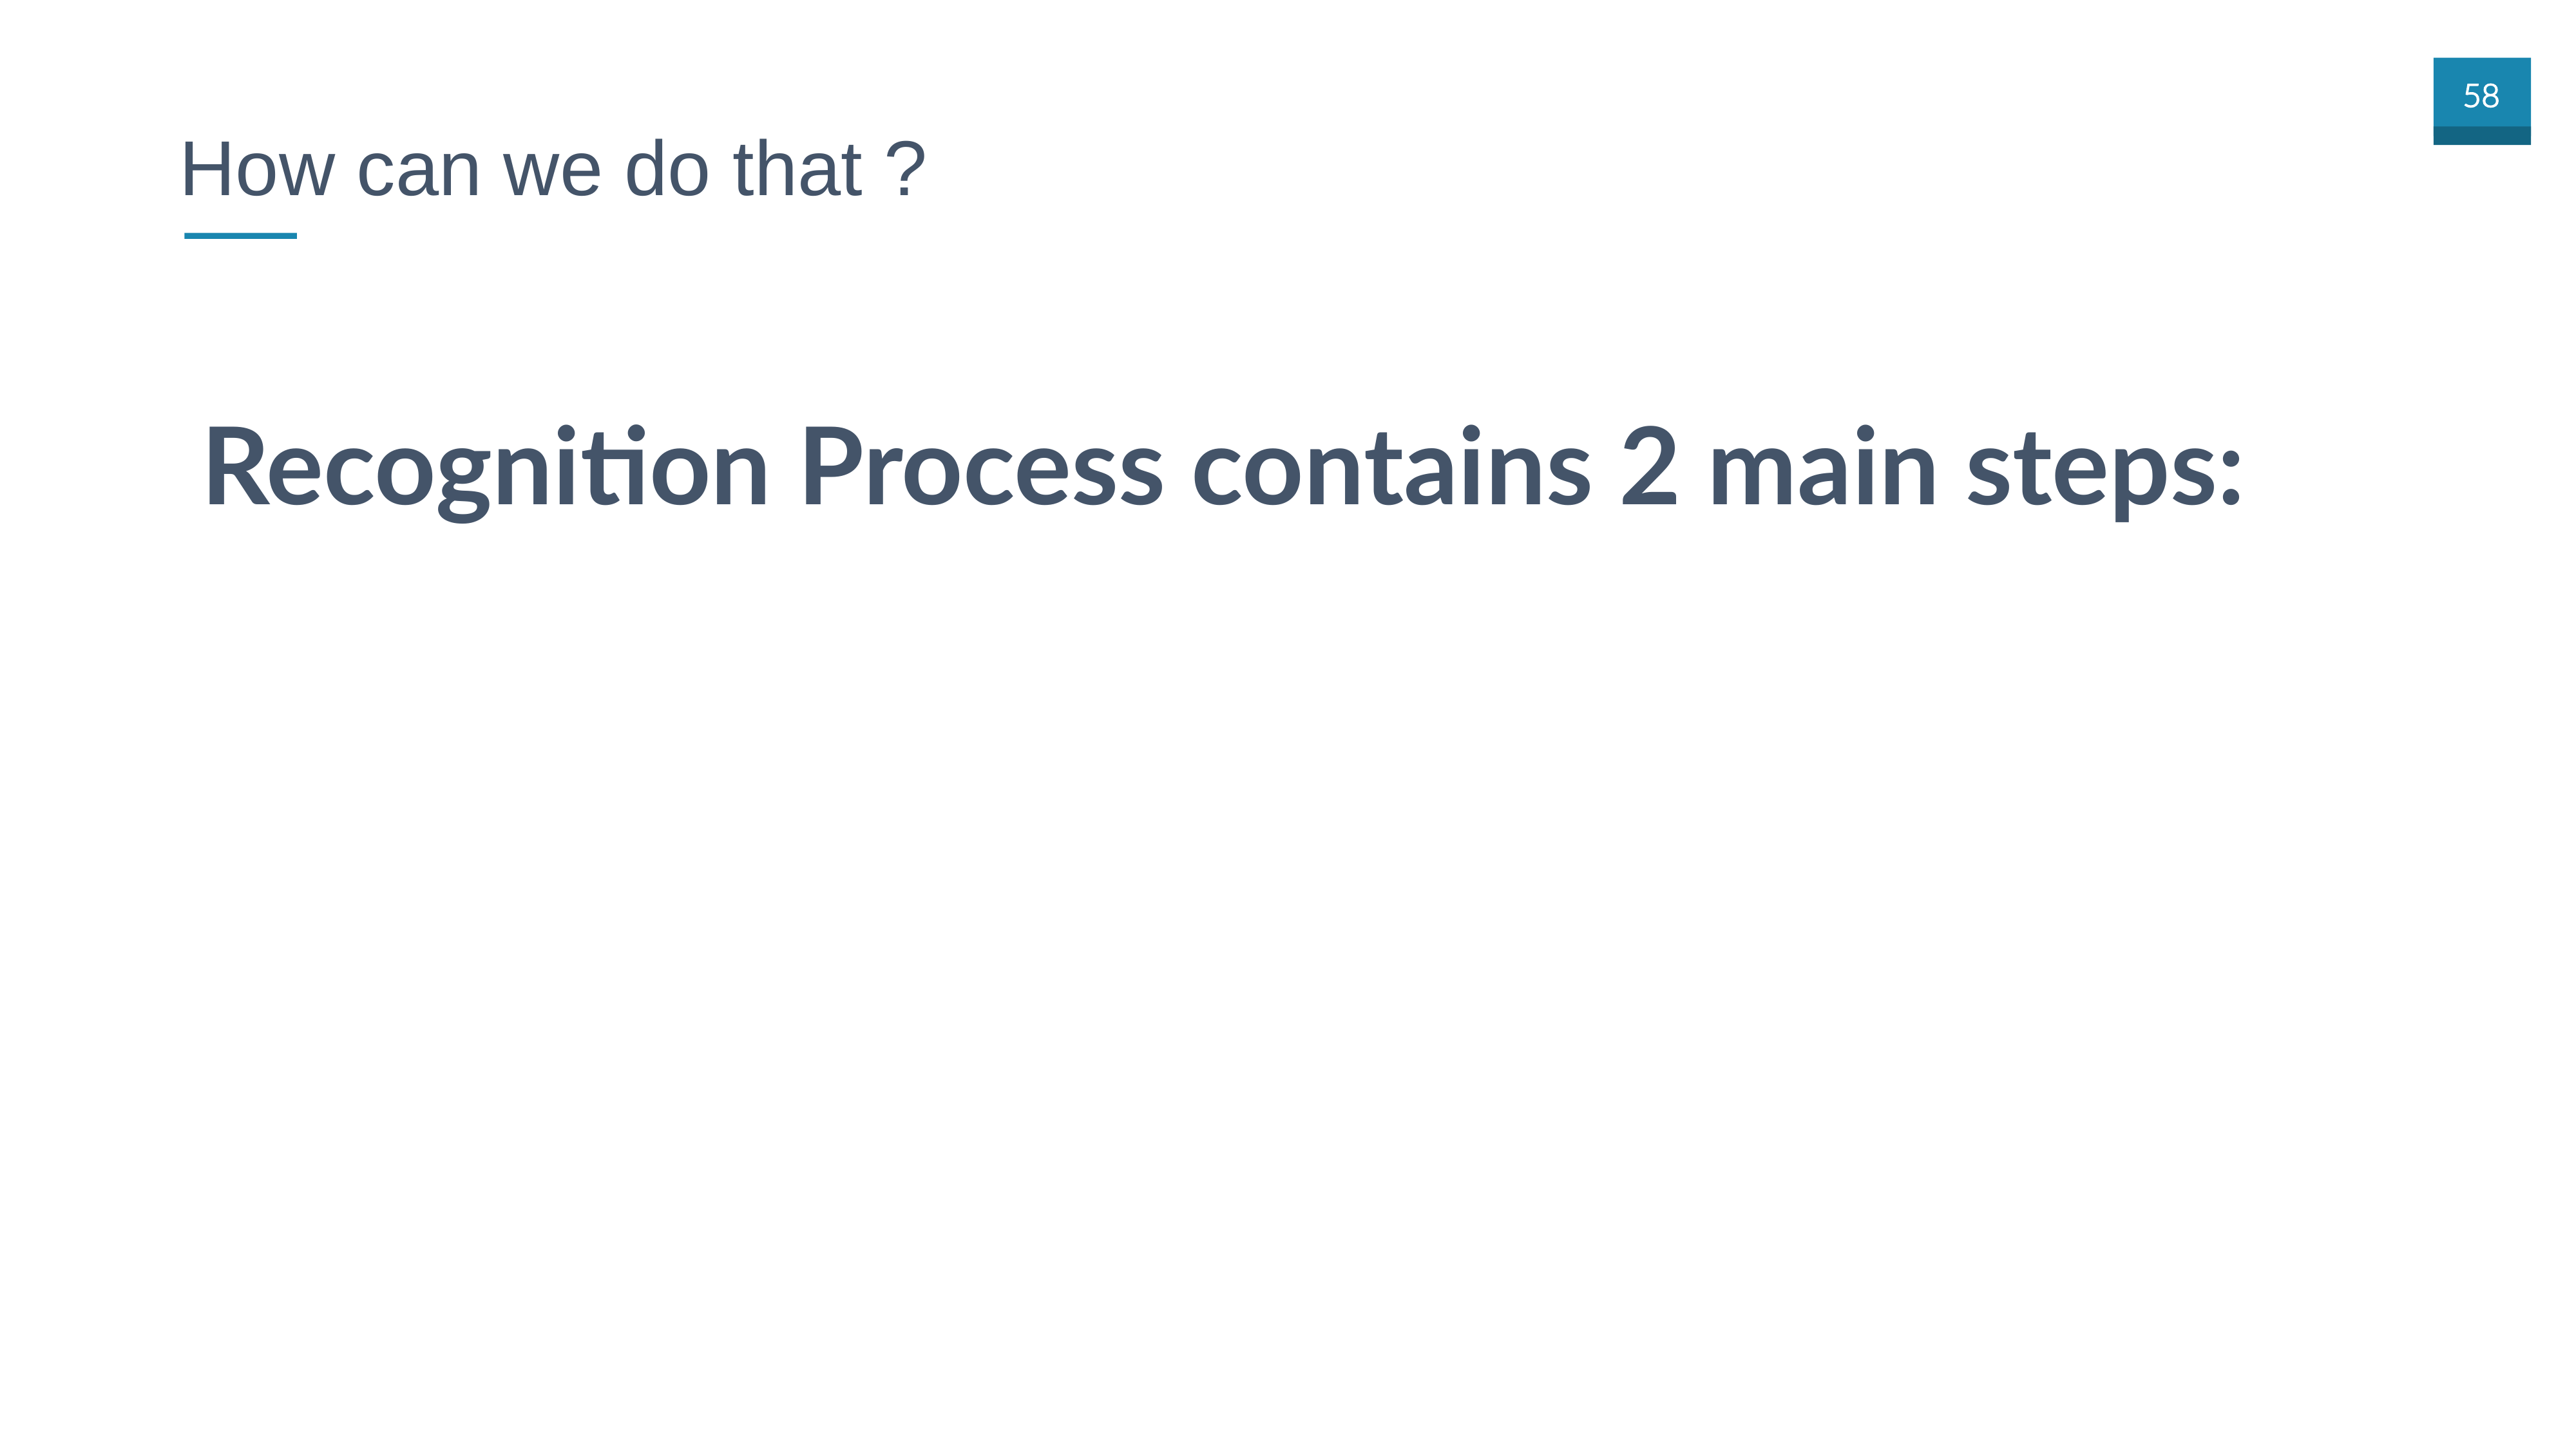

How can we do that ?

Recognition Process contains 2 main steps: